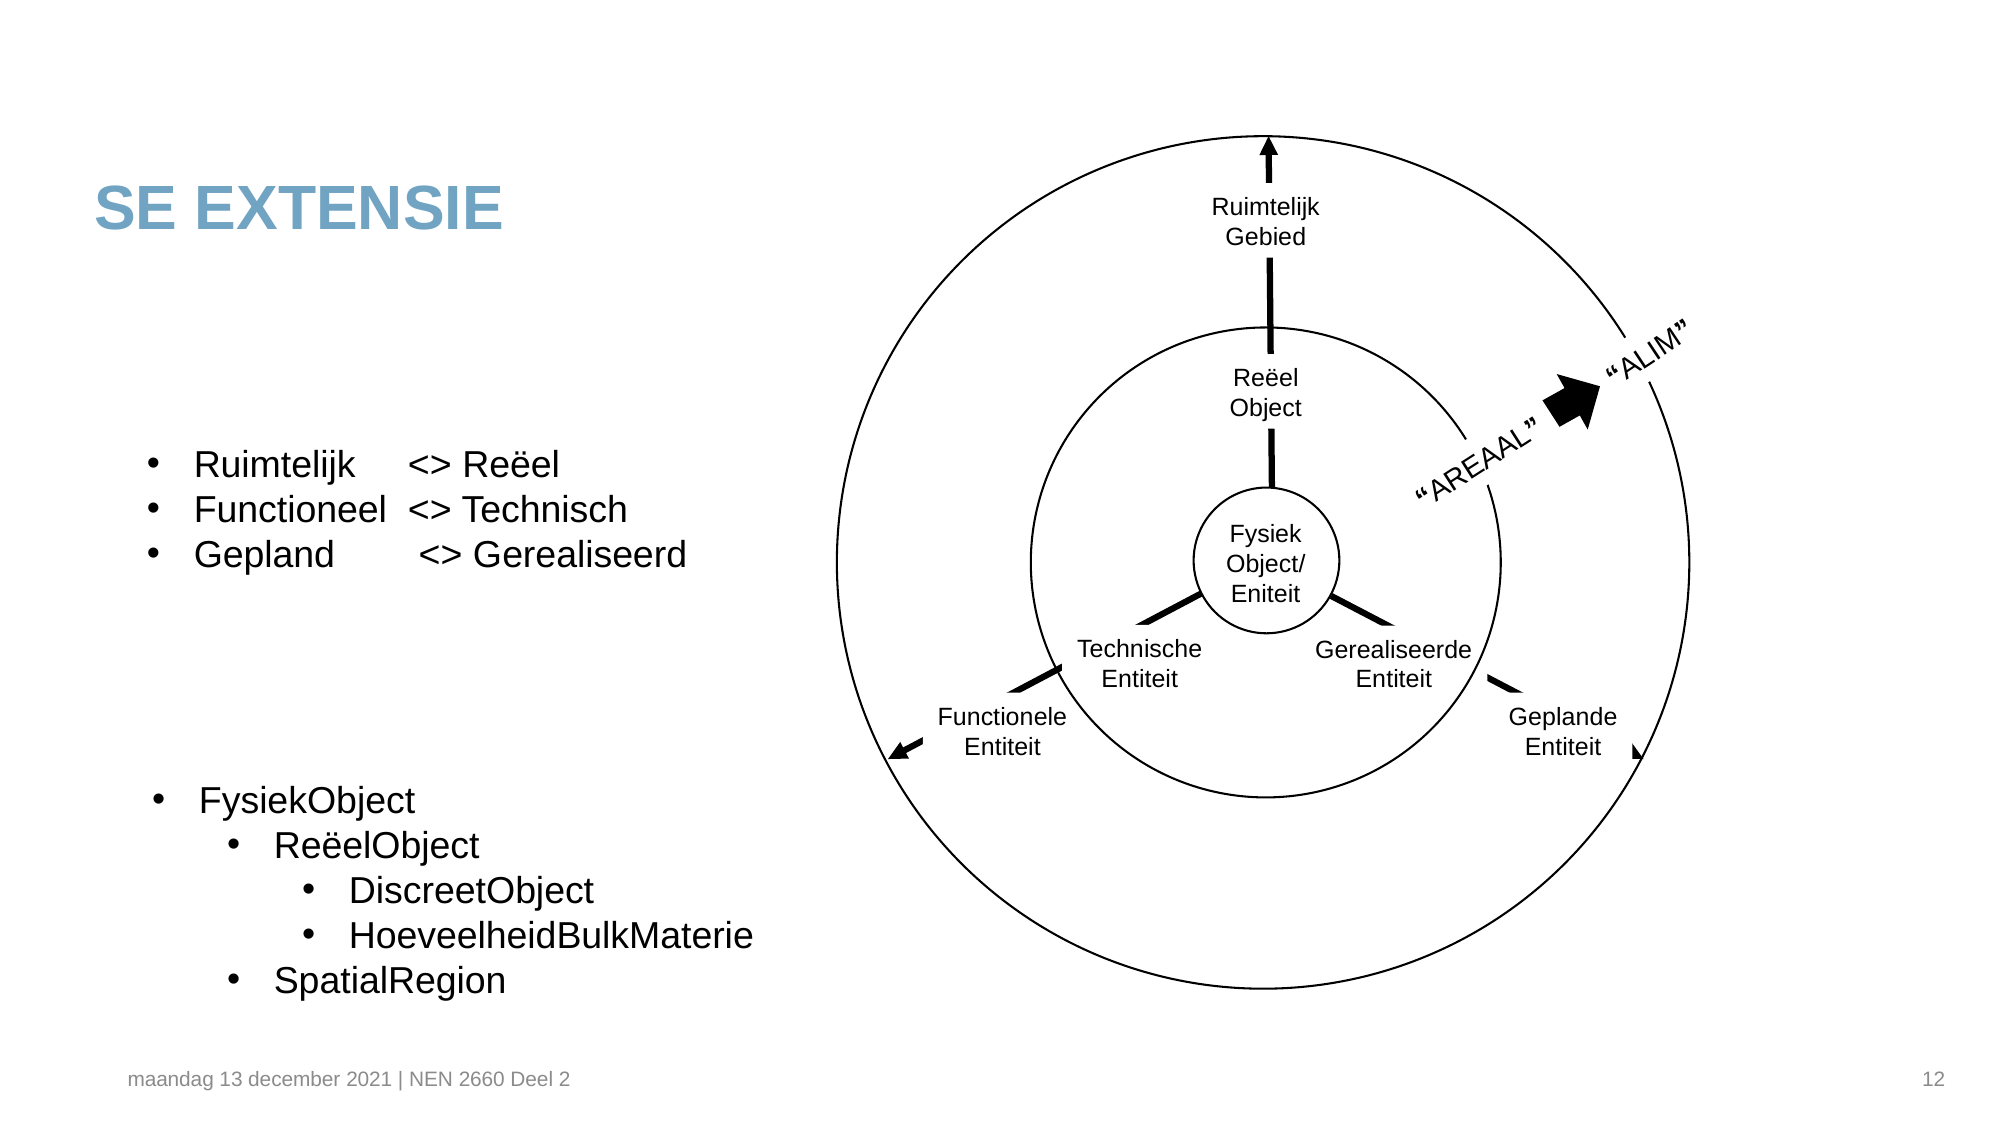

# SE Extensie
Ruimtelijk
Gebied
“ALIM”
Fysiek
Object/
Eniteit
Reëel
Object

Ruimtelijk     <> Reëel
Functioneel  <> Technisch
Gepland        <> Gerealiseerd
“AREAAL”

Technische
Entiteit
Gerealiseerde
Entiteit
Functionele
Entiteit
Geplande
Entiteit
FysiekObject
ReëelObject
DiscreetObject
HoeveelheidBulkMaterie
SpatialRegion
maandag 13 december 2021 | NEN 2660 Deel 2
12